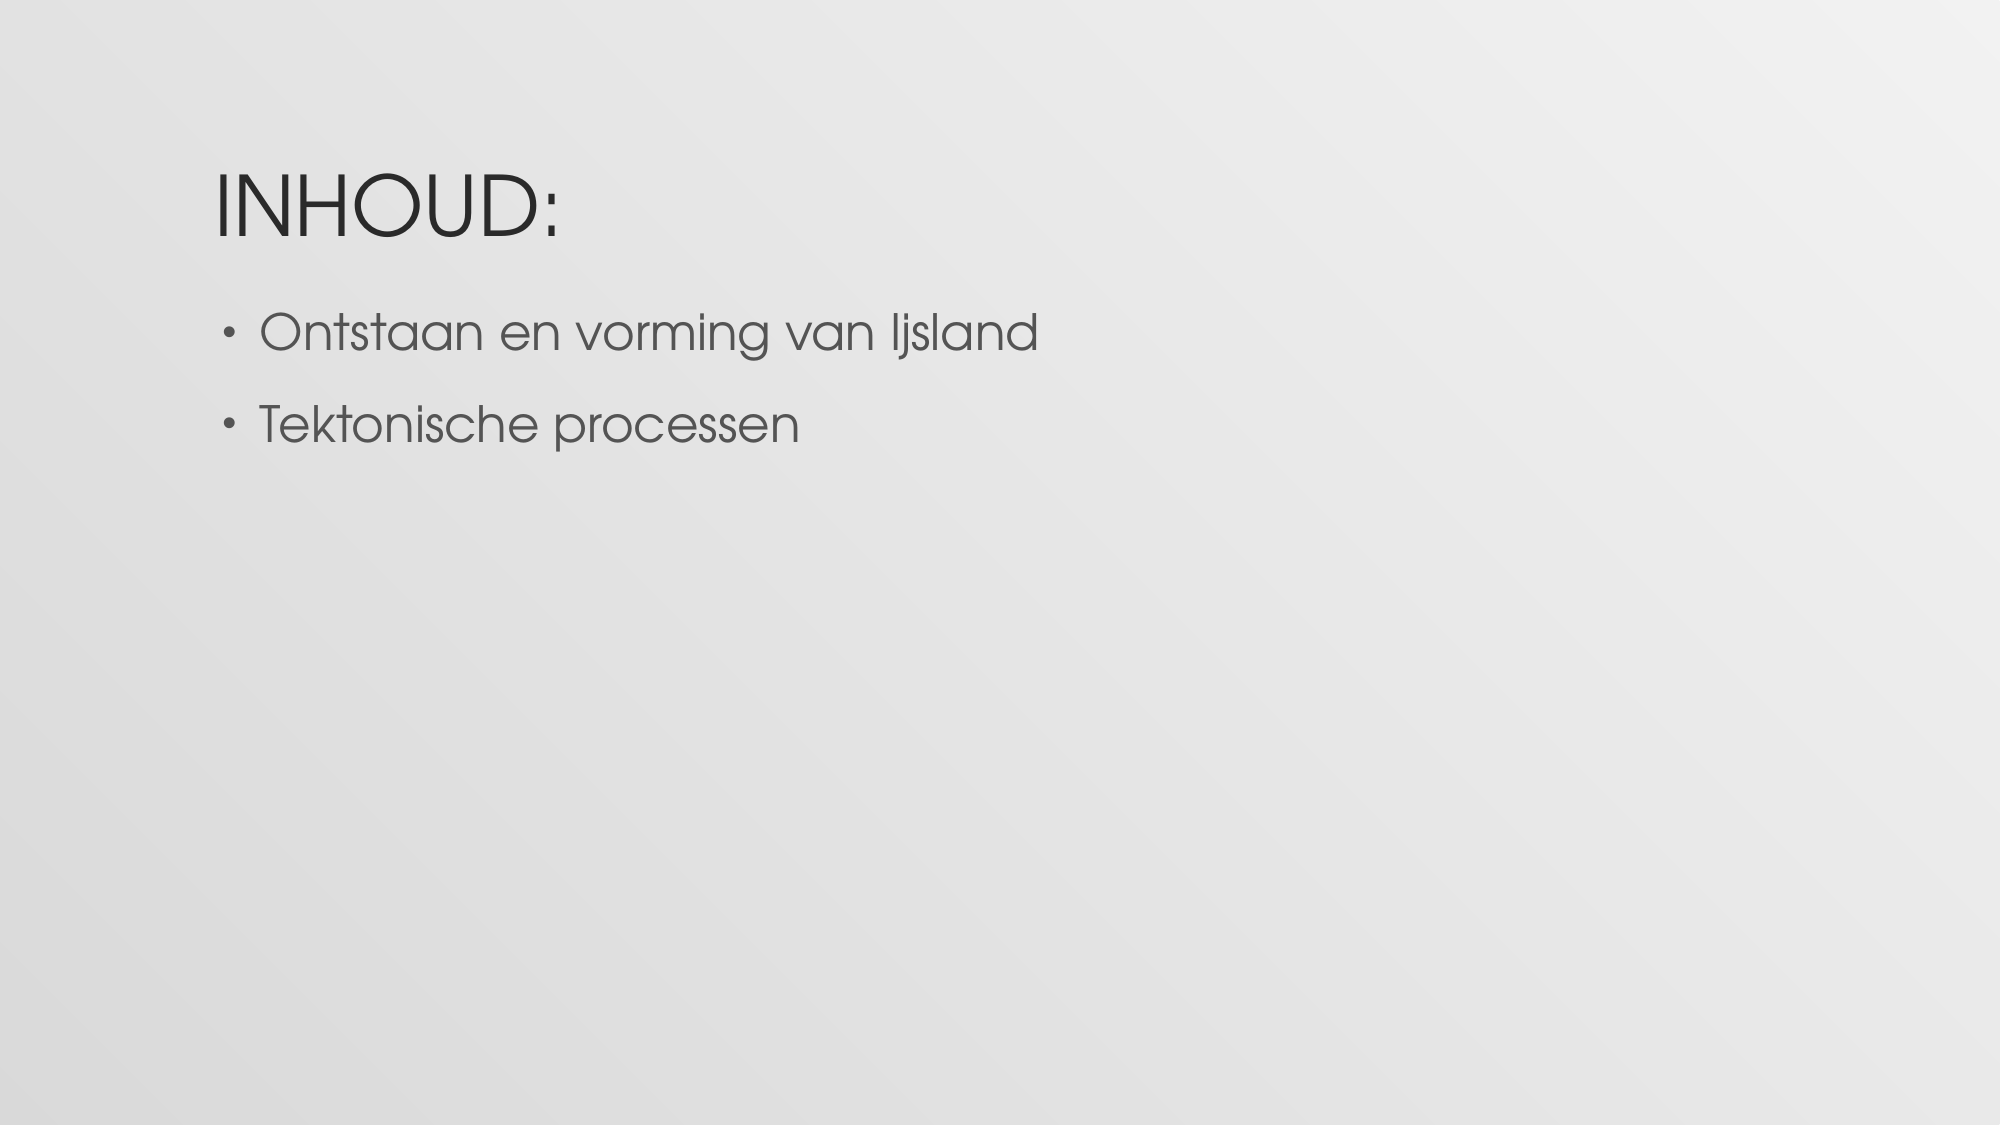

# Inhoud:
Ontstaan en vorming van Ijsland
Tektonische processen